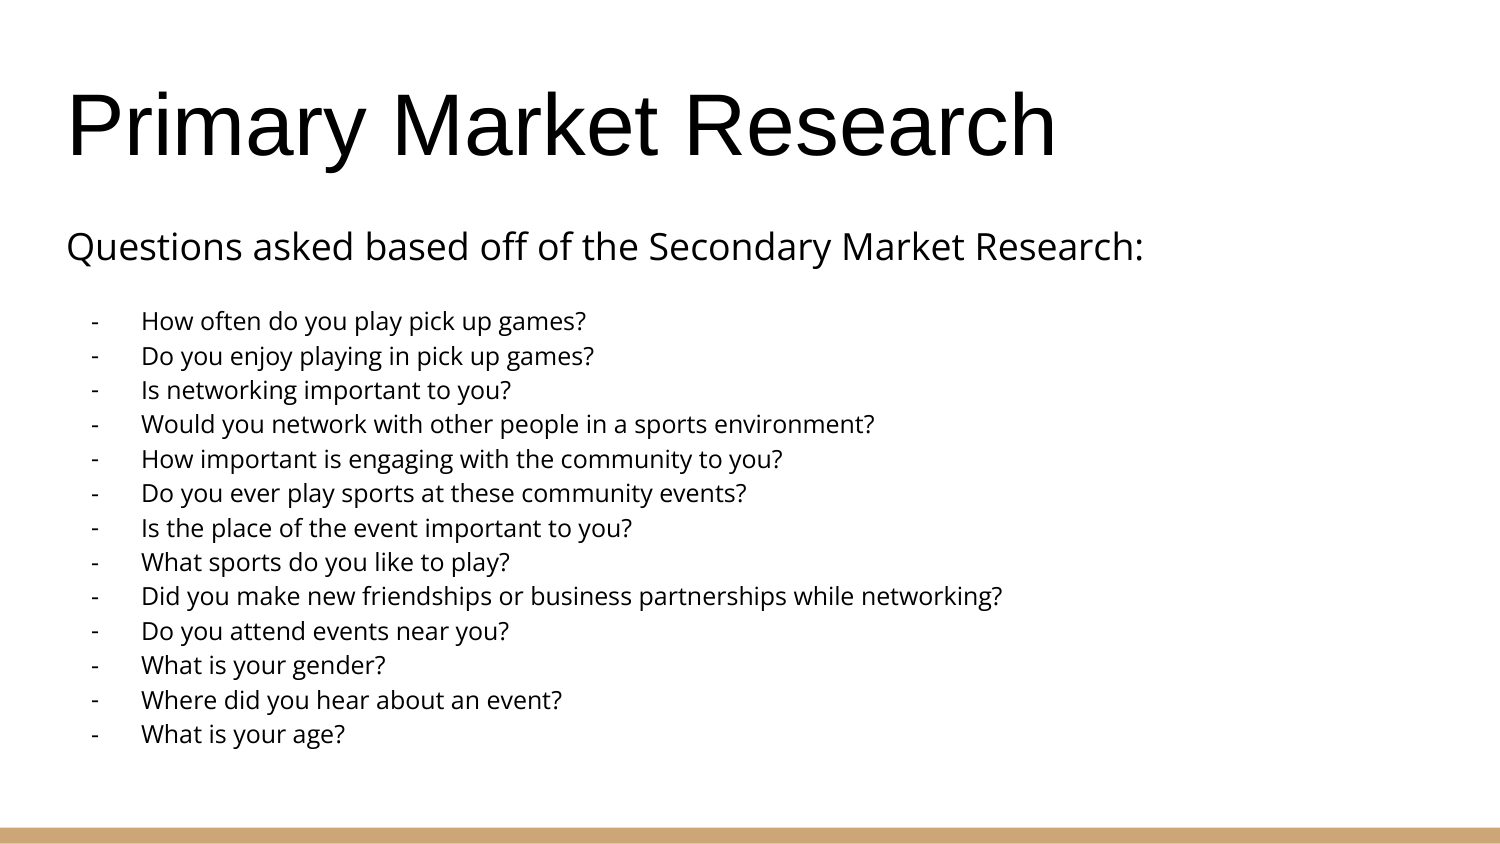

# Primary Market Research
Questions asked based off of the Secondary Market Research:
How often do you play pick up games?
Do you enjoy playing in pick up games?
Is networking important to you?
Would you network with other people in a sports environment?
How important is engaging with the community to you?
Do you ever play sports at these community events?
Is the place of the event important to you?
What sports do you like to play?
Did you make new friendships or business partnerships while networking?
Do you attend events near you?
What is your gender?
Where did you hear about an event?
What is your age?